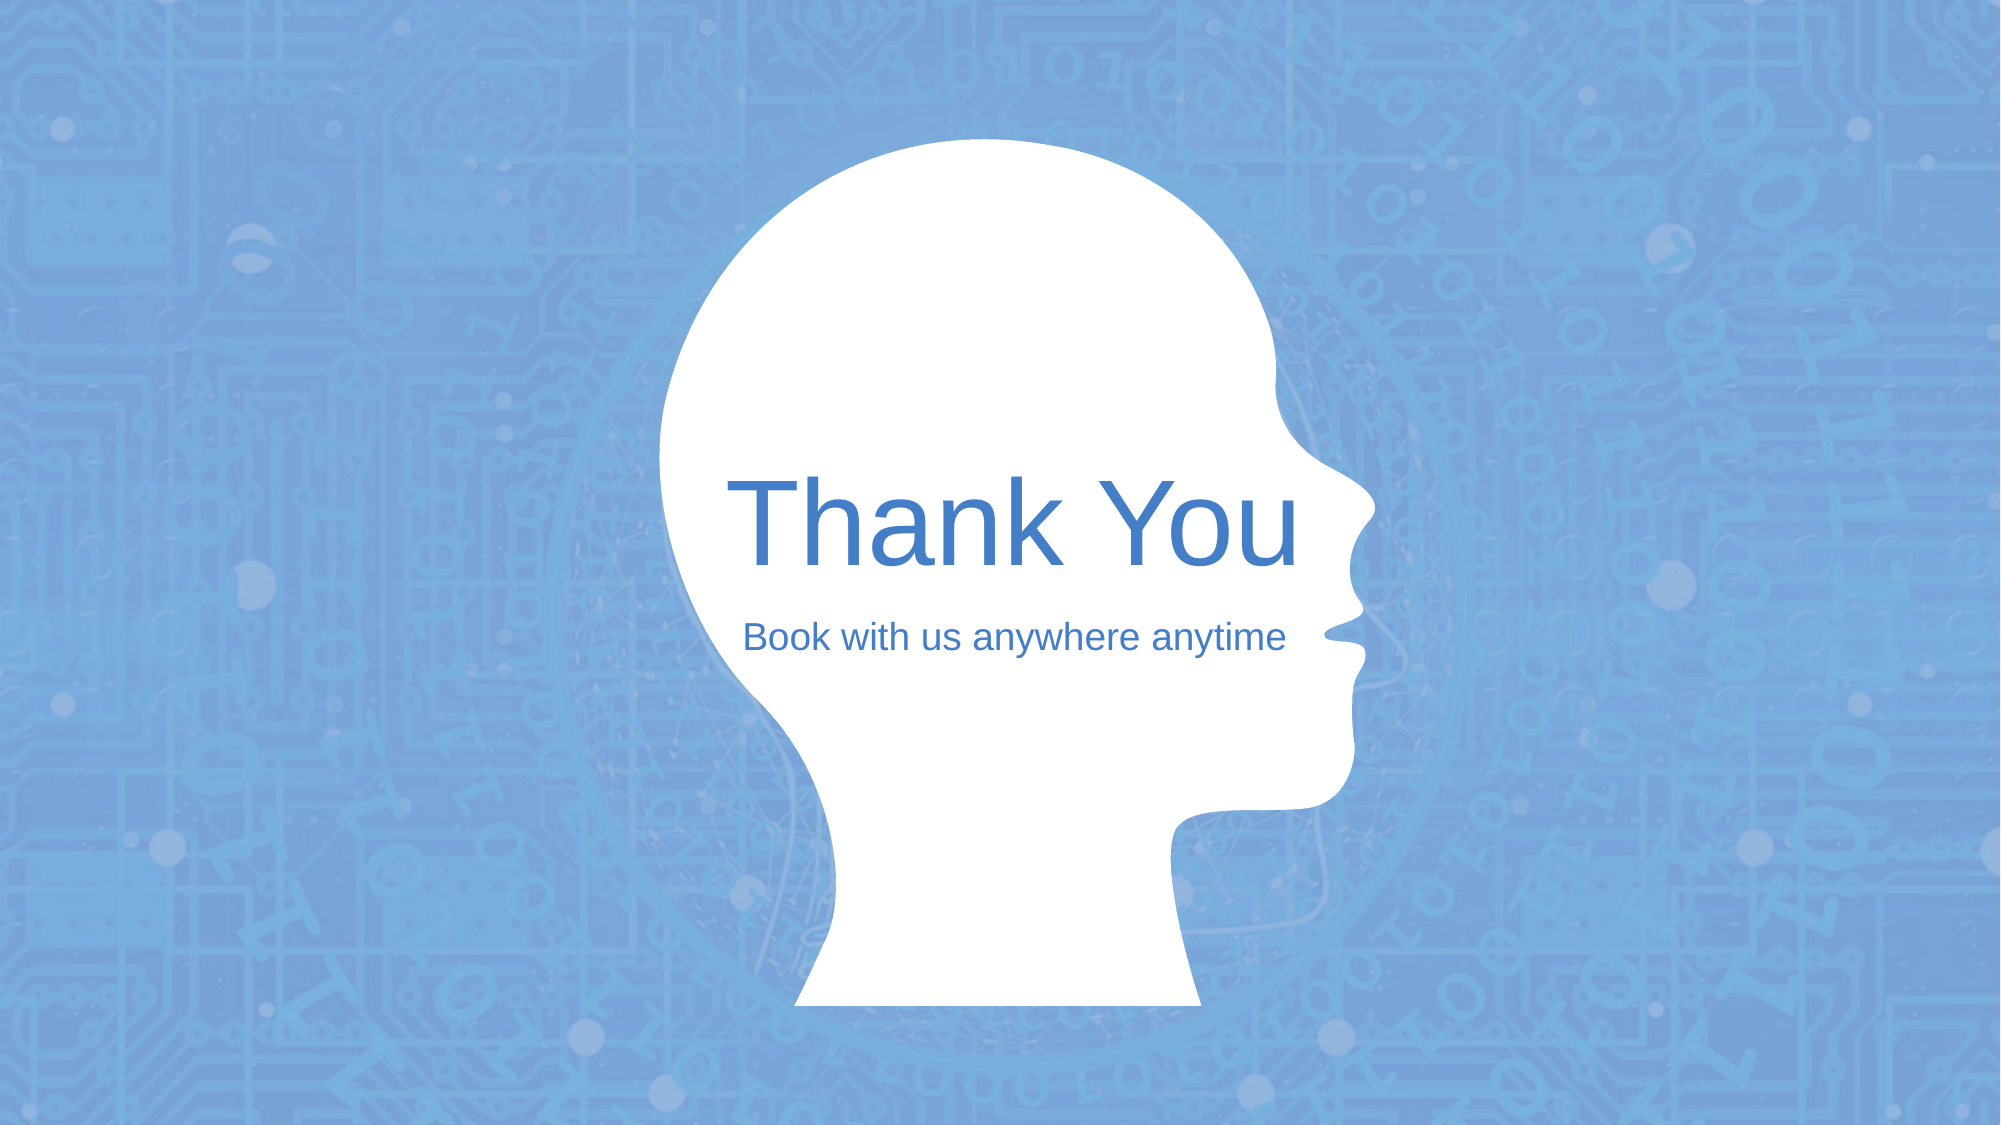

Thank You
Book with us anywhere anytime